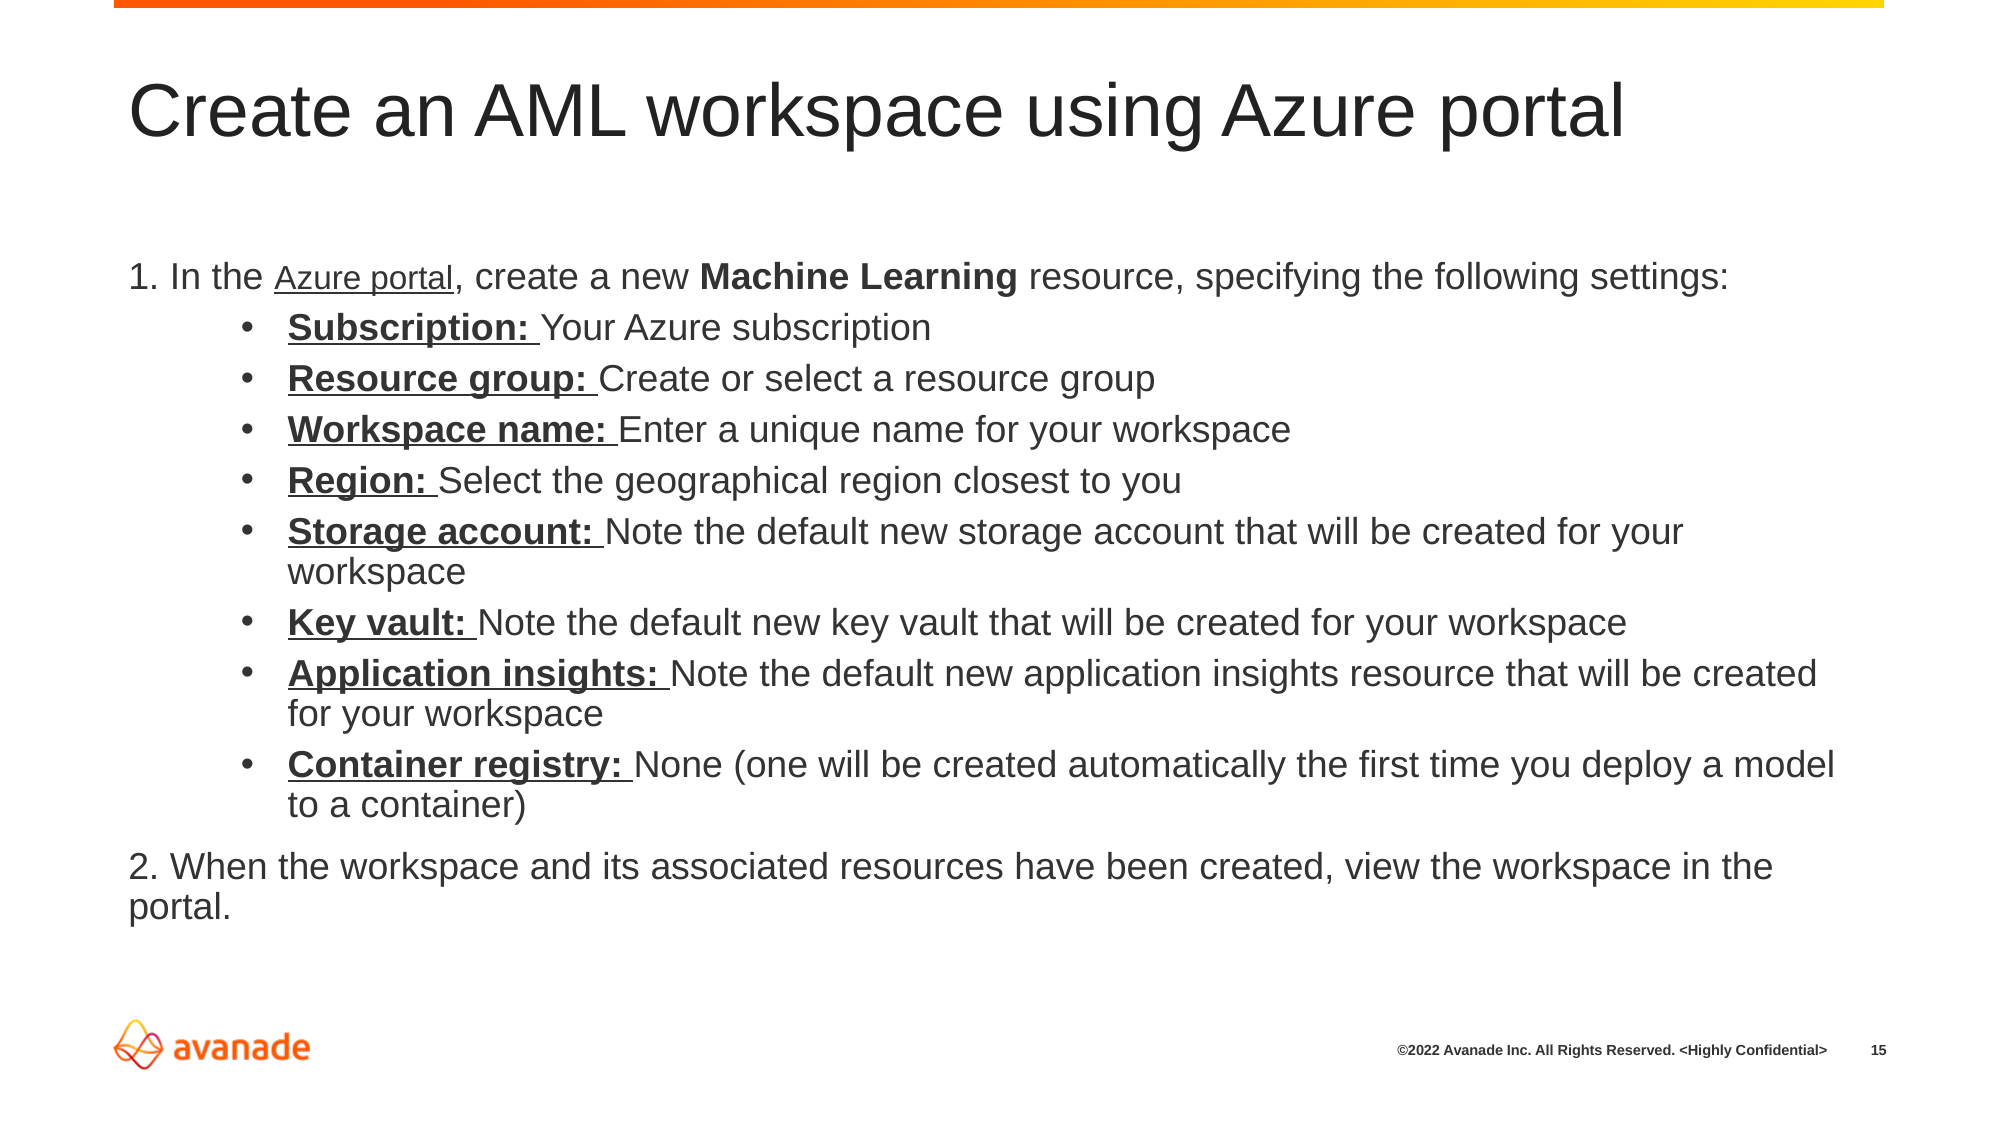

# Create an AML workspace using Azure portal
1. In the Azure portal, create a new Machine Learning resource, specifying the following settings:
Subscription: Your Azure subscription
Resource group: Create or select a resource group
Workspace name: Enter a unique name for your workspace
Region: Select the geographical region closest to you
Storage account: Note the default new storage account that will be created for your workspace
Key vault: Note the default new key vault that will be created for your workspace
Application insights: Note the default new application insights resource that will be created for your workspace
Container registry: None (one will be created automatically the first time you deploy a model to a container)
2. When the workspace and its associated resources have been created, view the workspace in the portal.